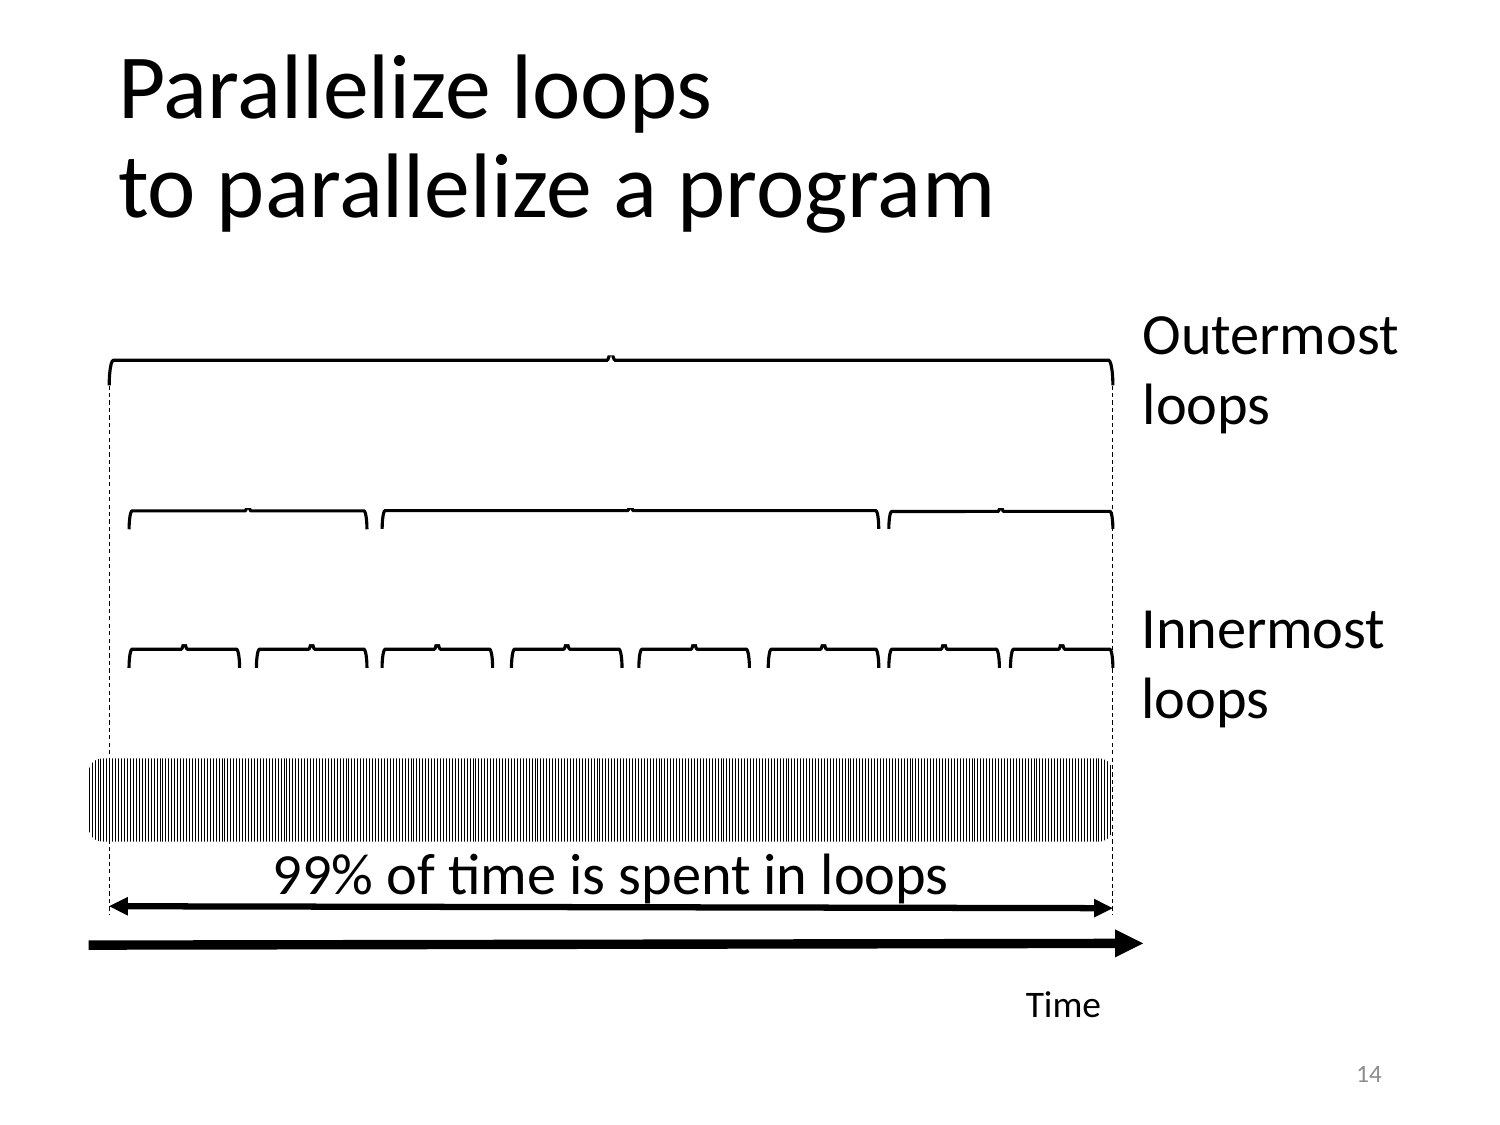

# Parallelize loops to parallelize a program

Outermost
loops

Innermost
loops

99% of time is spent in loops
Time
14